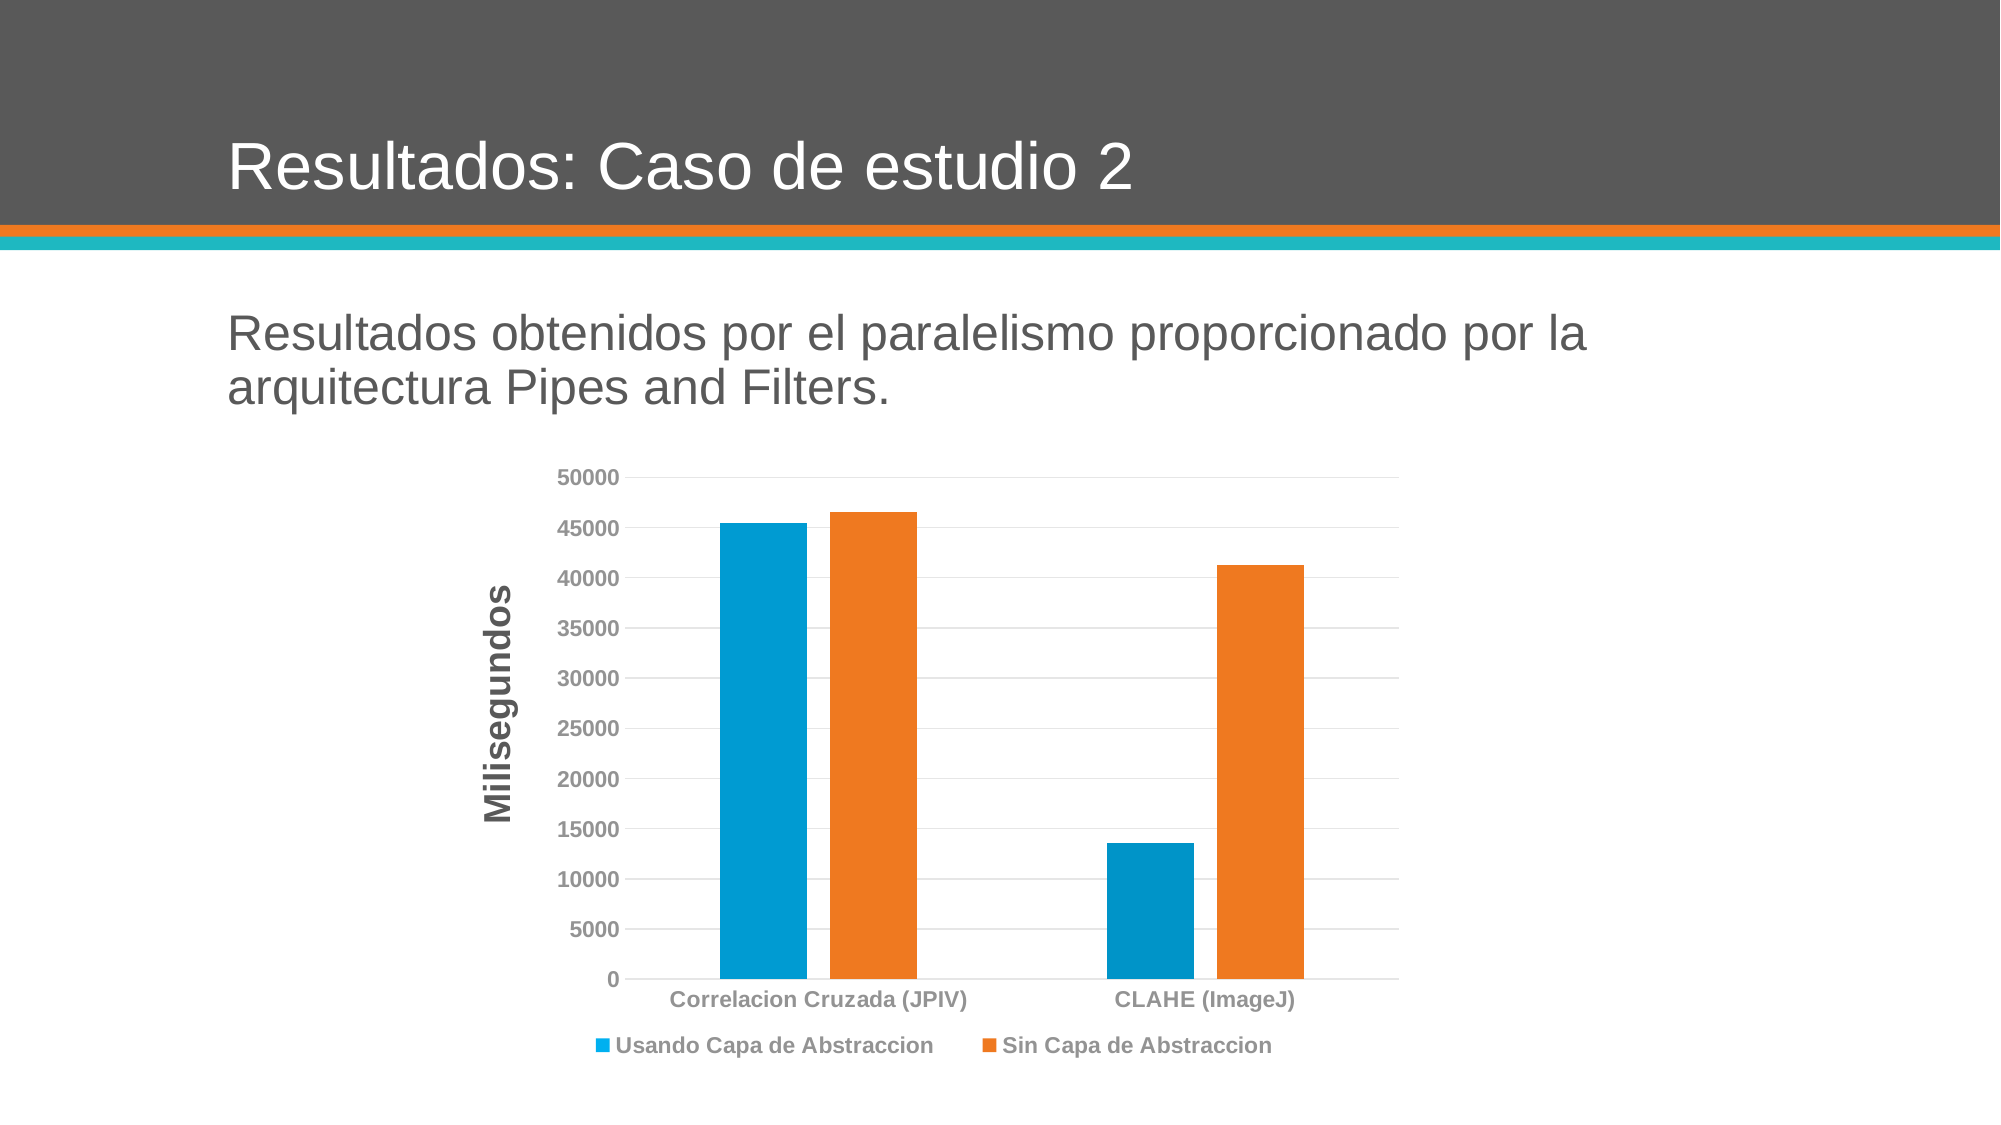

# Resultados: Caso de estudio 2
Resultados obtenidos por el paralelismo proporcionado por la arquitectura Pipes and Filters.

### Chart

| Category |  |  |
|---|---|---|
| Correlacion Cruzada (JPIV) | 45442.4 | 46514.8 |
| CLAHE (ImageJ) | 13581.4 | 41266.6 |
Milisegundos